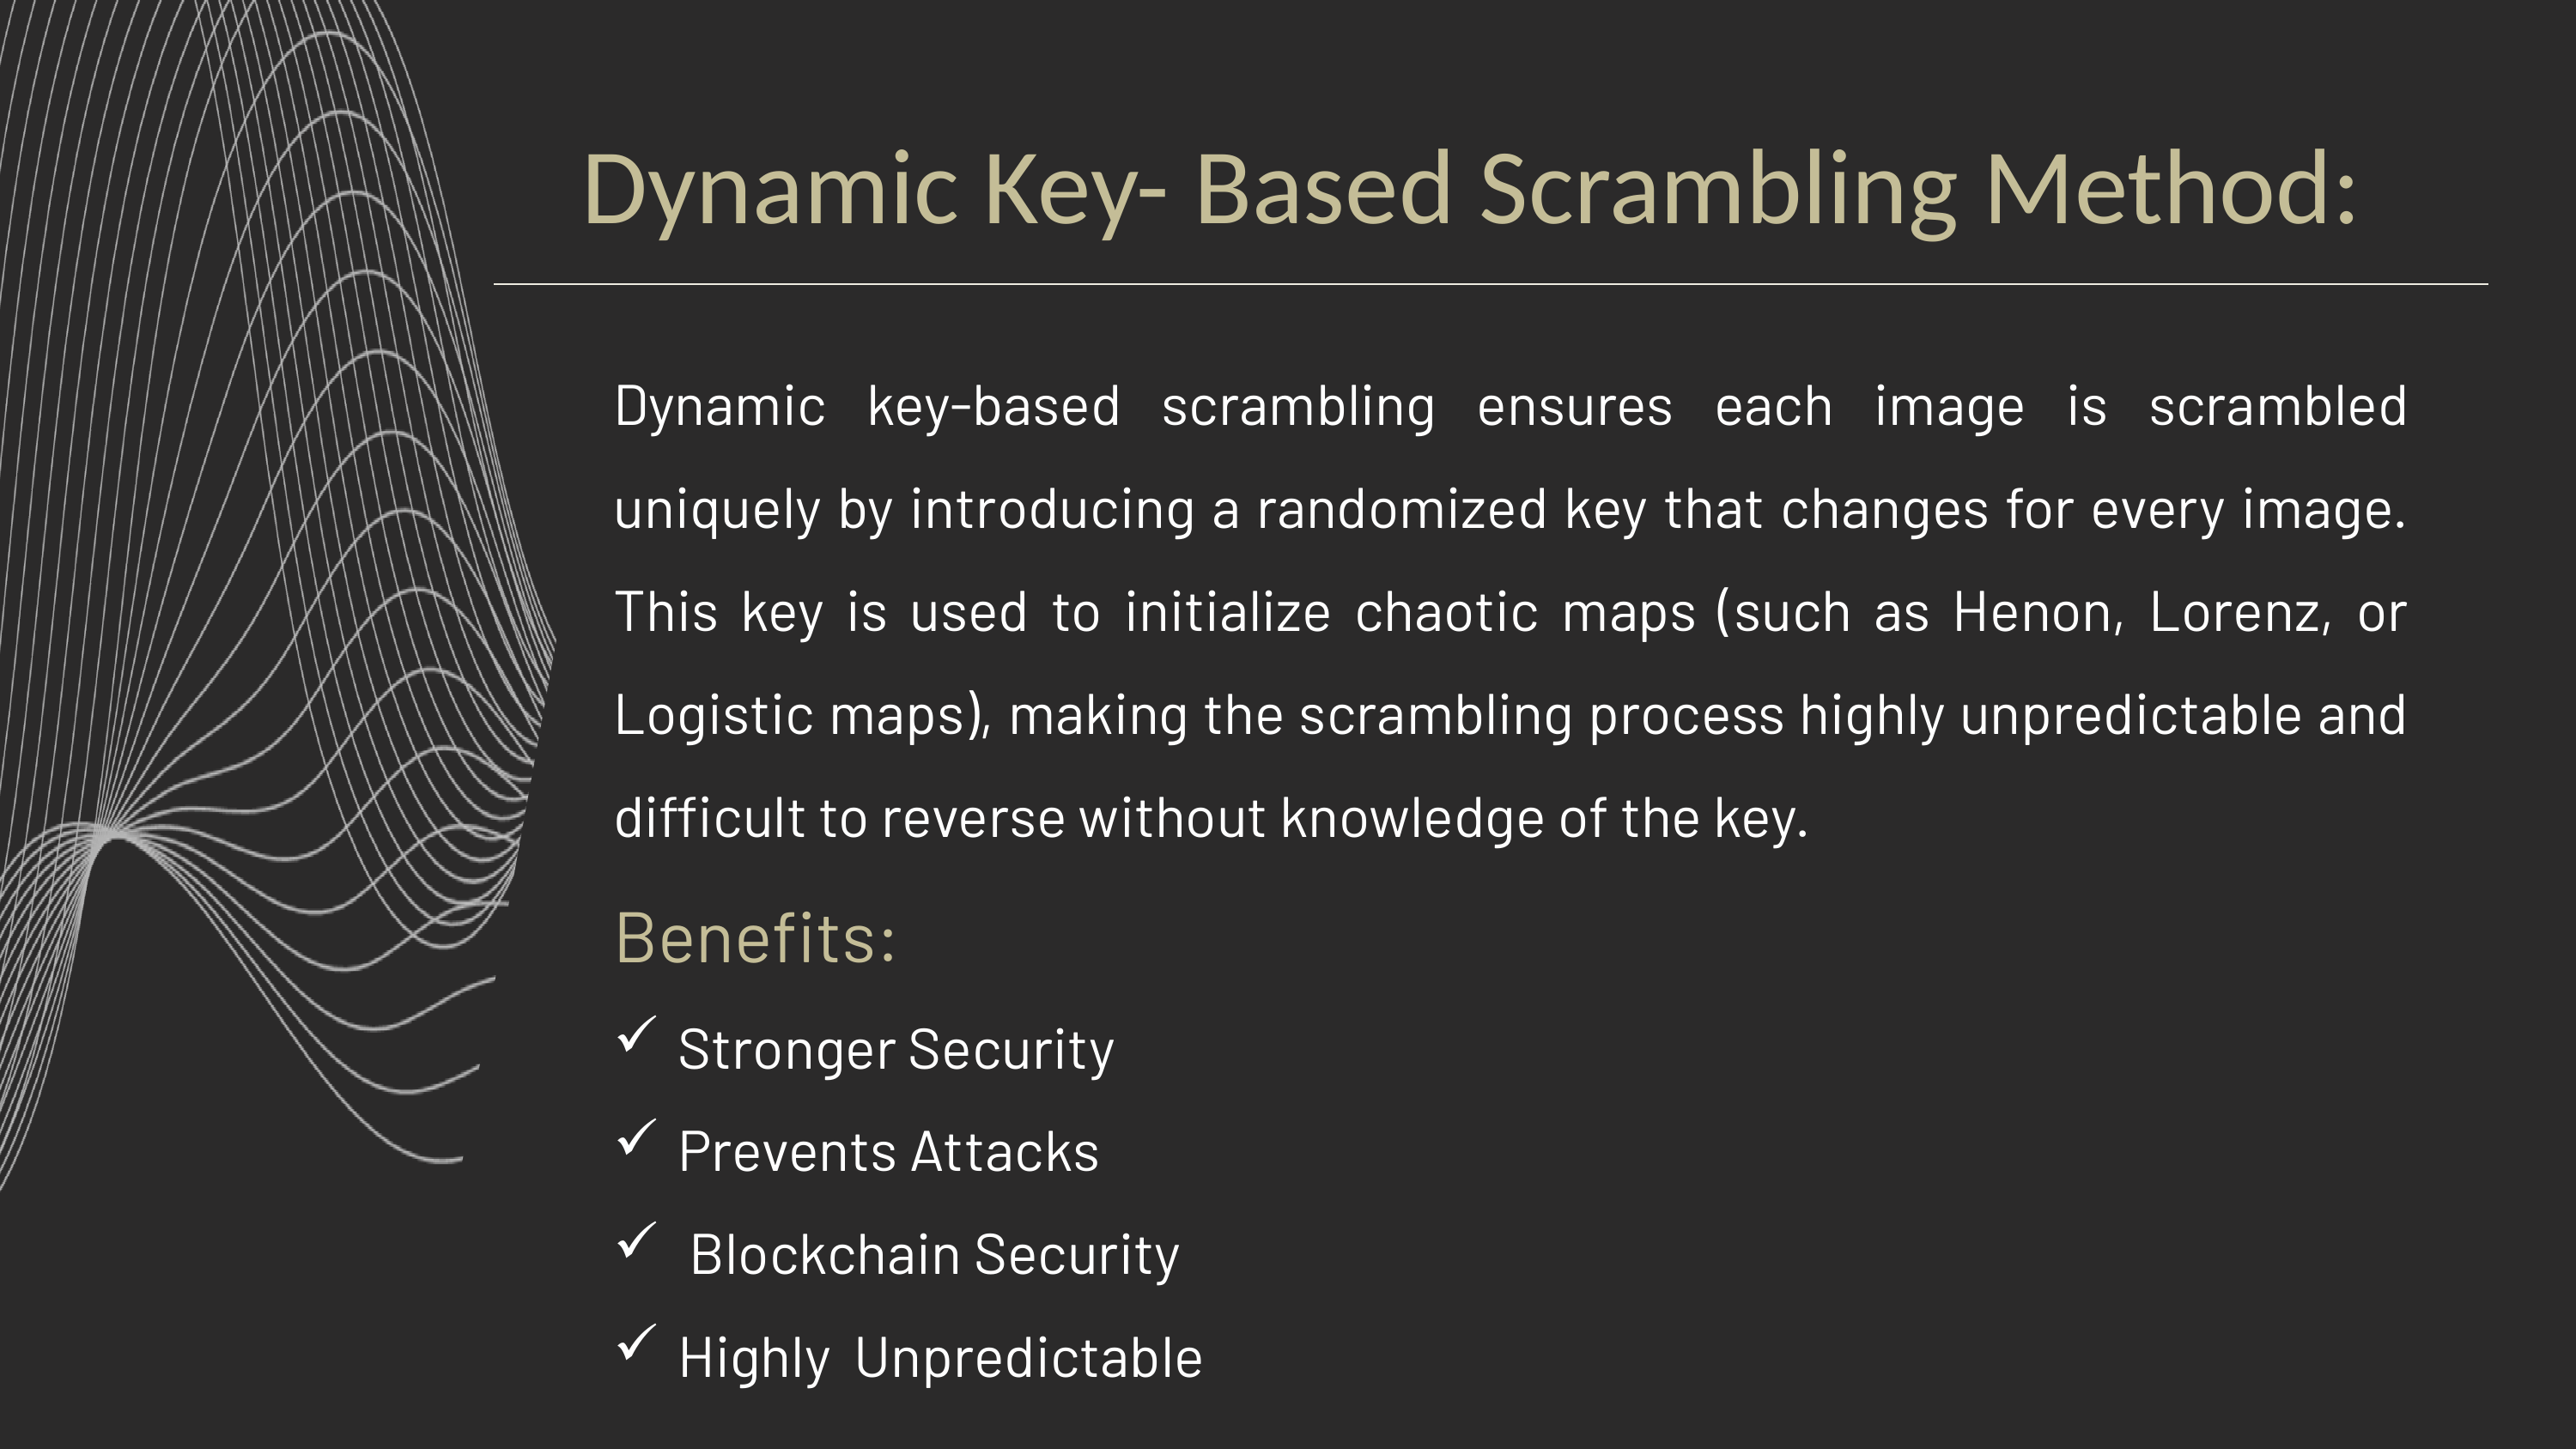

Dynamic Key- Based Scrambling Method:

Dynamic key-based scrambling ensures each image is scrambled uniquely by introducing a randomized key that changes for every image. This key is used to initialize chaotic maps (such as Henon, Lorenz, or Logistic maps), making the scrambling process highly unpredictable and difficult to reverse without knowledge of the key.
Benefits:
Stronger Security
Prevents Attacks
 Blockchain Security
Highly  Unpredictable